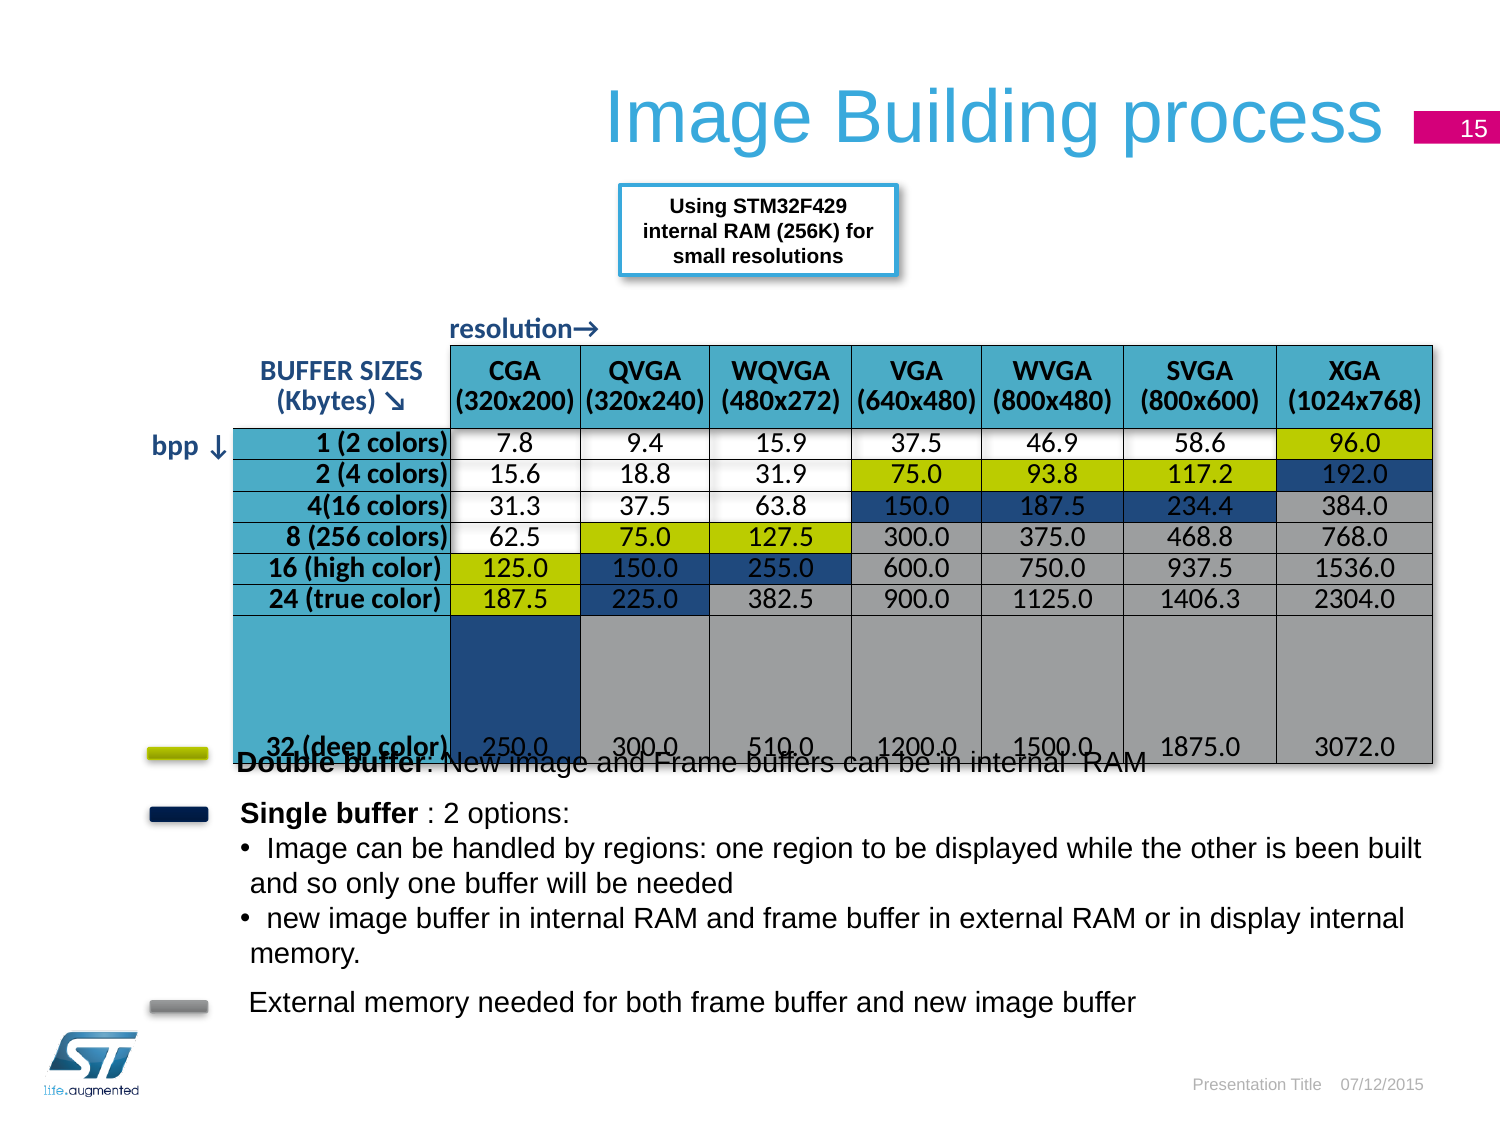

# Image Building process

Using STM32F429 internal RAM (256K) for small resolutions
| bpp ↓ | resolution→ |  |  |  |  |  |  |  |
| --- | --- | --- | --- | --- | --- | --- | --- | --- |
|  | BUFFER SIZES (Kbytes) ↘ | CGA (320x200) | QVGA (320x240) | WQVGA (480x272) | VGA (640x480) | WVGA (800x480) | SVGA (800x600) | XGA (1024x768) |
|  | 1 (2 colors) | 7.8 | 9.4 | 15.9 | 37.5 | 46.9 | 58.6 | 96.0 |
|  | 2 (4 colors) | 15.6 | 18.8 | 31.9 | 75.0 | 93.8 | 117.2 | 192.0 |
|  | 4(16 colors) | 31.3 | 37.5 | 63.8 | 150.0 | 187.5 | 234.4 | 384.0 |
|  | 8 (256 colors) | 62.5 | 75.0 | 127.5 | 300.0 | 375.0 | 468.8 | 768.0 |
|  | 16 (high color) | 125.0 | 150.0 | 255.0 | 600.0 | 750.0 | 937.5 | 1536.0 |
|  | 24 (true color) | 187.5 | 225.0 | 382.5 | 900.0 | 1125.0 | 1406.3 | 2304.0 |
|  | 32 (deep color) | 250.0 | 300.0 | 510.0 | 1200.0 | 1500.0 | 1875.0 | 3072.0 |
Double buffer: New image and Frame buffers can be in internal  RAM

Single buffer : 2 options:
  Image can be handled by regions: one region to be displayed while the other is been built and so only one buffer will be needed
  new image buffer in internal RAM and frame buffer in external RAM or in display internal memory.

External memory needed for both frame buffer and new image buffer

Presentation Title
07/12/2015
15